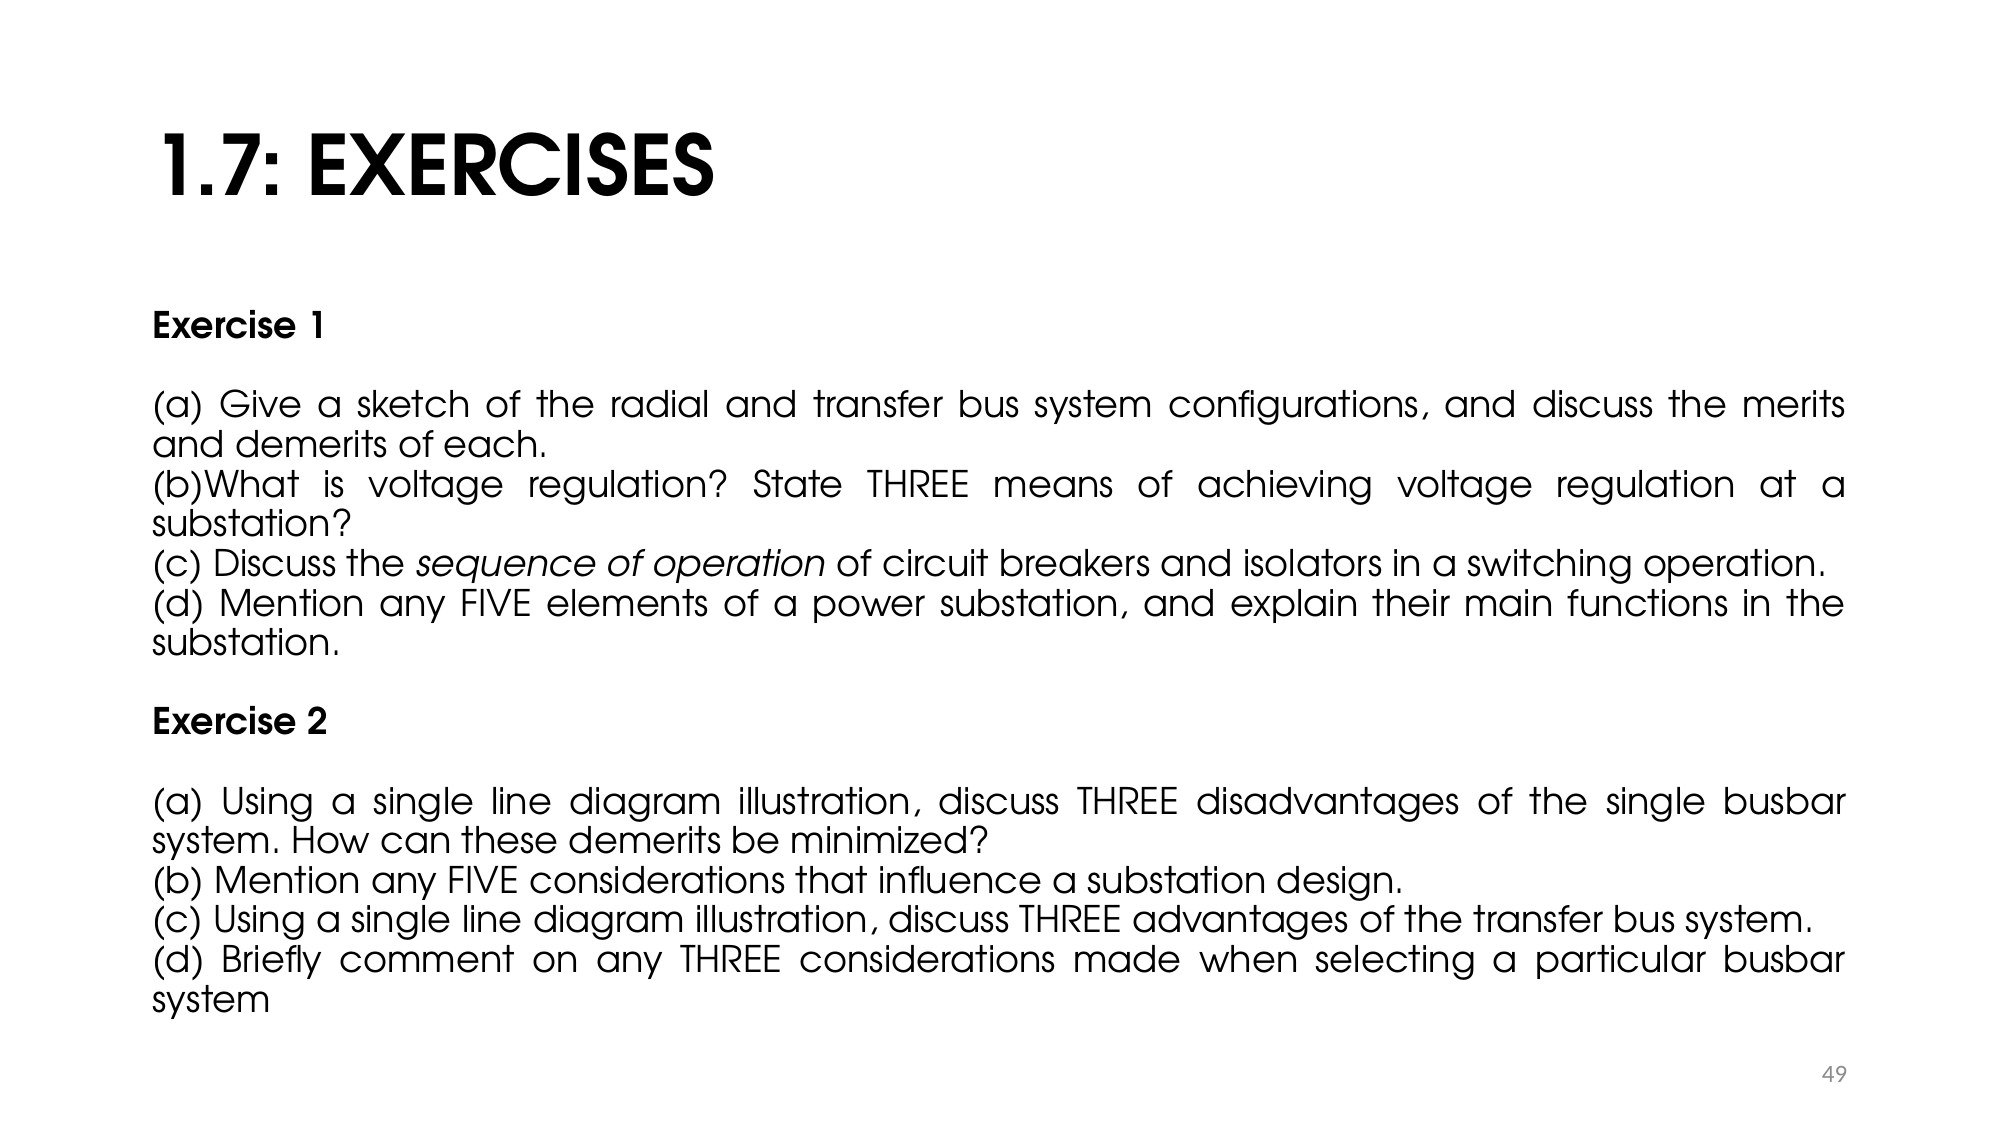

# 1.7: EXERCISES
Exercise 1

(a) Give a sketch of the radial and transfer bus system configurations, and discuss the merits and demerits of each.
(b)What is voltage regulation? State THREE means of achieving voltage regulation at a substation?
(c) Discuss the sequence of operation of circuit breakers and isolators in a switching operation.
(d) Mention any FIVE elements of a power substation, and explain their main functions in the substation.

Exercise 2

(a) Using a single line diagram illustration, discuss THREE disadvantages of the single busbar system. How can these demerits be minimized?
(b) Mention any FIVE considerations that influence a substation design.
(c) Using a single line diagram illustration, discuss THREE advantages of the transfer bus system.
(d) Briefly comment on any THREE considerations made when selecting a particular busbar system

49